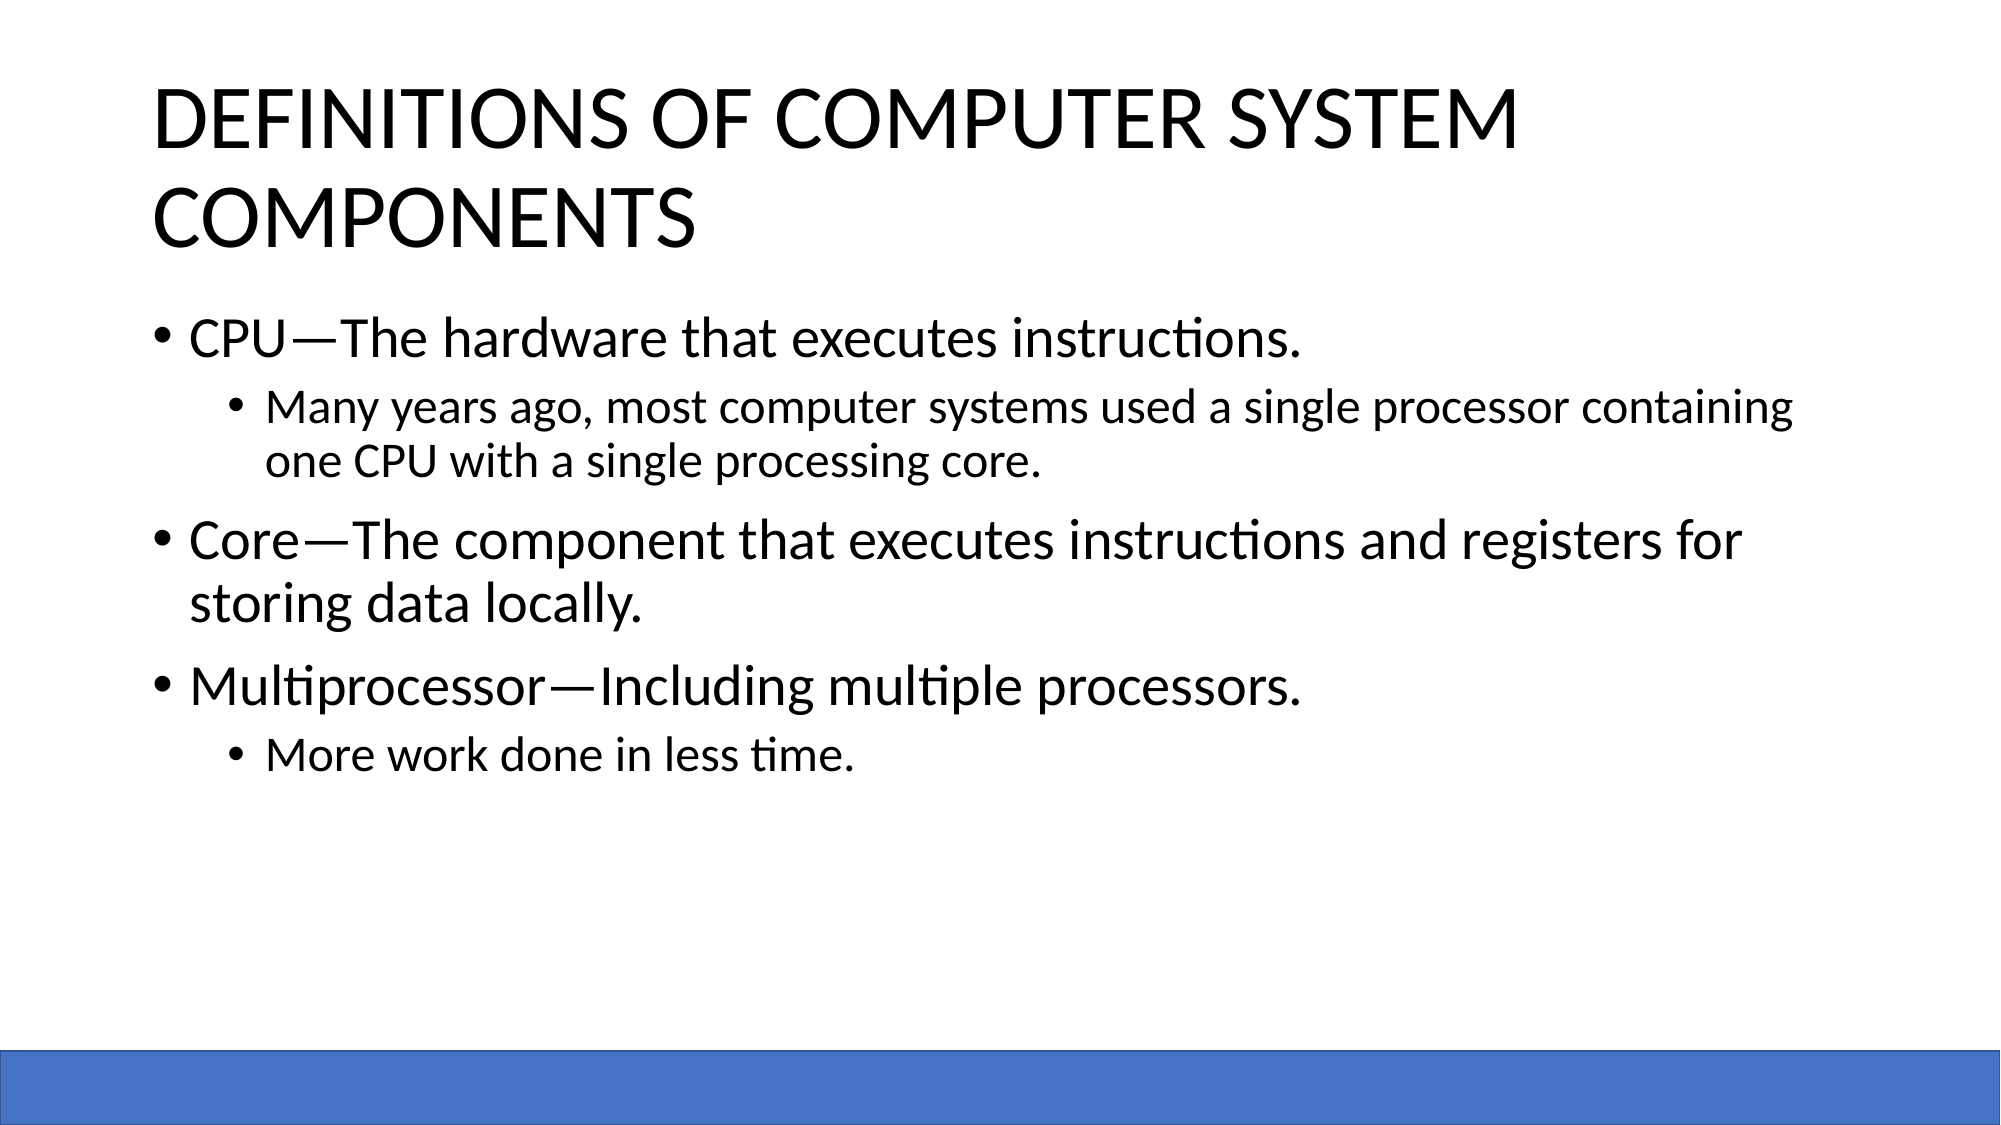

# DEFINITIONS OF COMPUTER SYSTEM COMPONENTS
CPU—The hardware that executes instructions.
Many years ago, most computer systems used a single processor containing one CPU with a single processing core.
Core—The component that executes instructions and registers for storing data locally.
Multiprocessor—Including multiple processors.
More work done in less time.